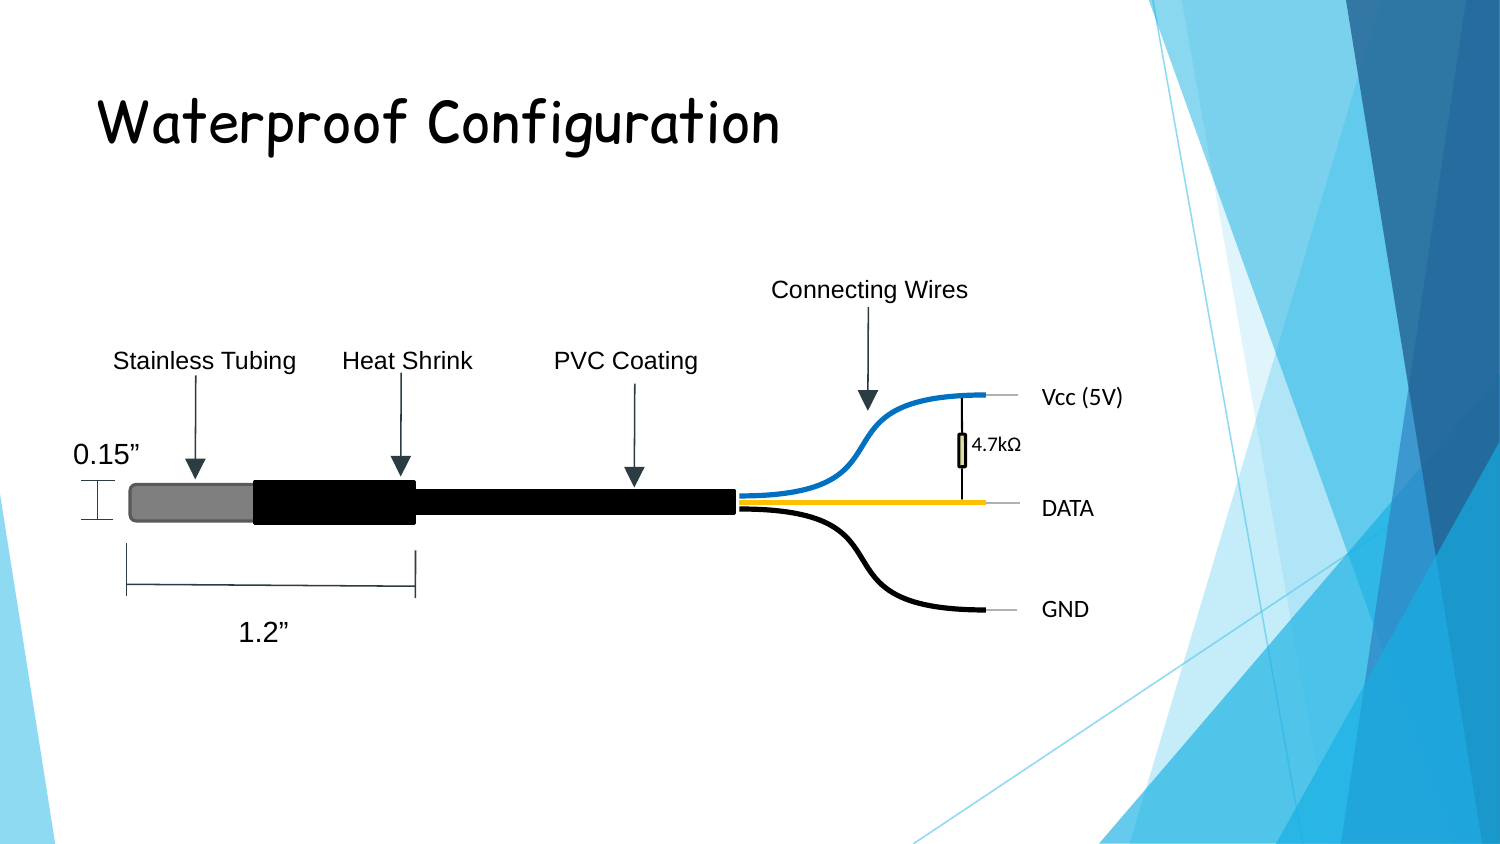

# Waterproof Configuration
Connecting Wires
Stainless Tubing
Heat Shrink
PVC Coating
Vcc (5V)
4.7kΩ

DATA

GND
0.15”
1.2”